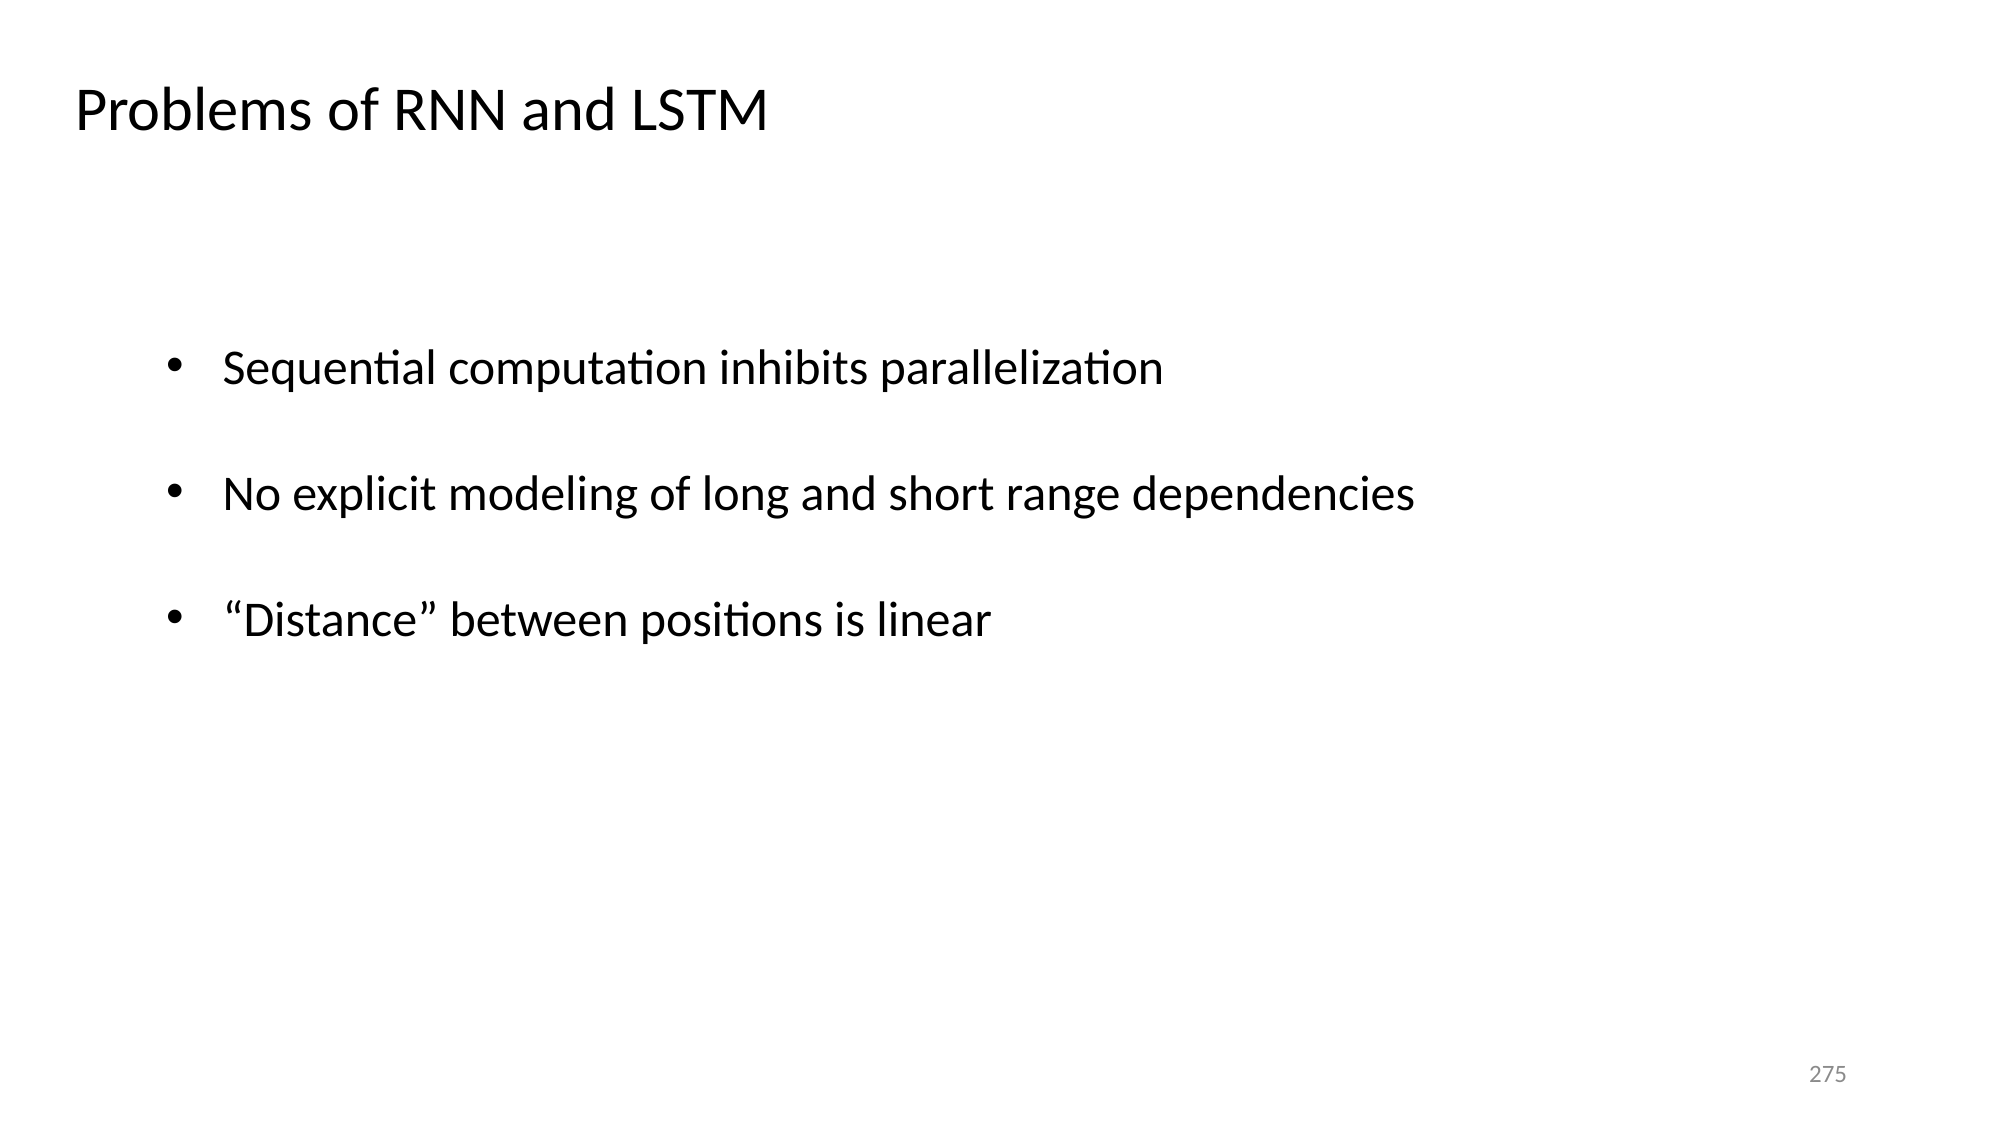

Problems of RNN and LSTM

Sequential computation inhibits parallelization
No explicit modeling of long and short range dependencies
“Distance” between positions is linear
275